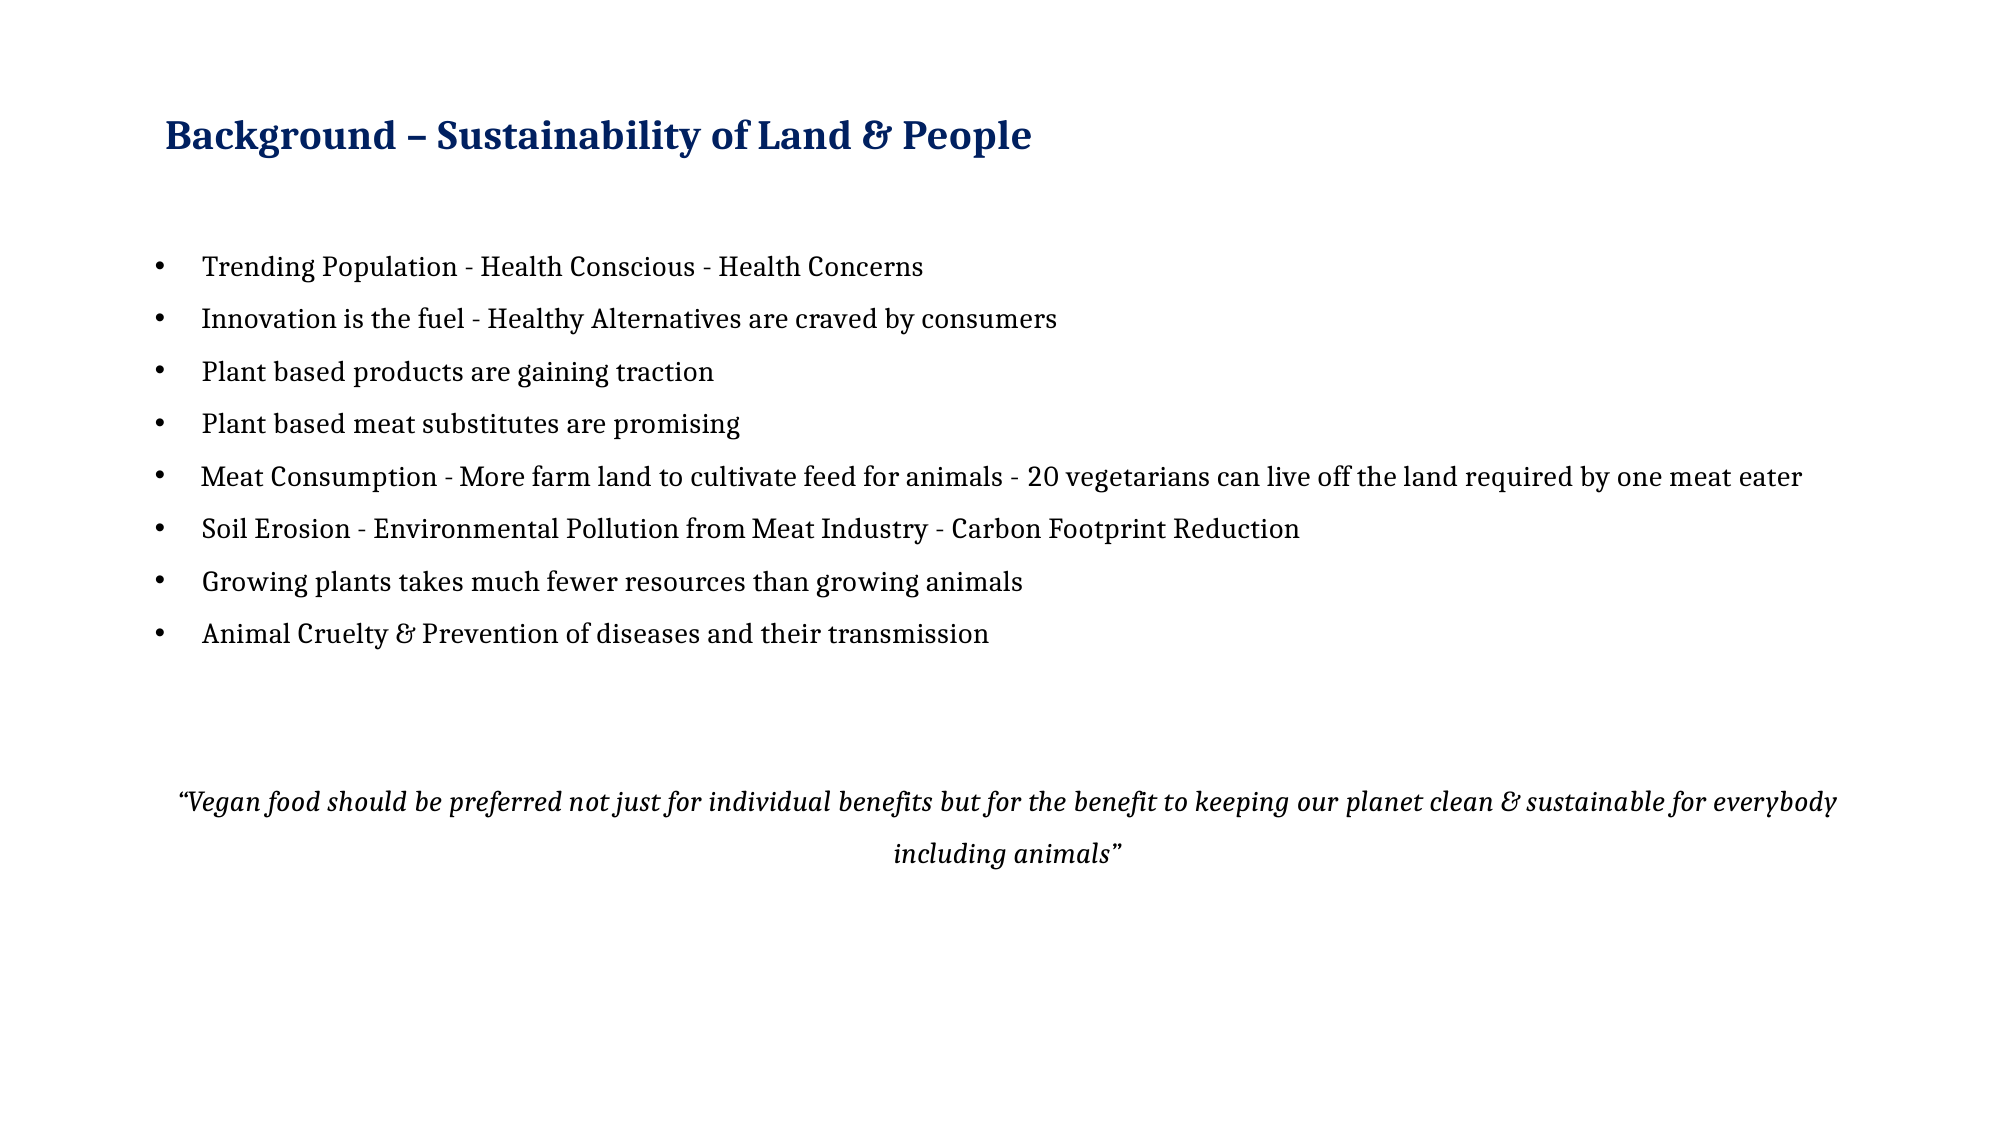

Background – Sustainability of Land & People
Trending Population - Health Conscious - Health Concerns
Innovation is the fuel - Healthy Alternatives are craved by consumers
Plant based products are gaining traction
Plant based meat substitutes are promising
Meat Consumption - More farm land to cultivate feed for animals - 20 vegetarians can live off the land required by one meat eater
Soil Erosion - Environmental Pollution from Meat Industry - Carbon Footprint Reduction
Growing plants takes much fewer resources than growing animals
Animal Cruelty & Prevention of diseases and their transmission

“Vegan food should be preferred not just for individual benefits but for the benefit to keeping our planet clean & sustainable for everybody including animals”